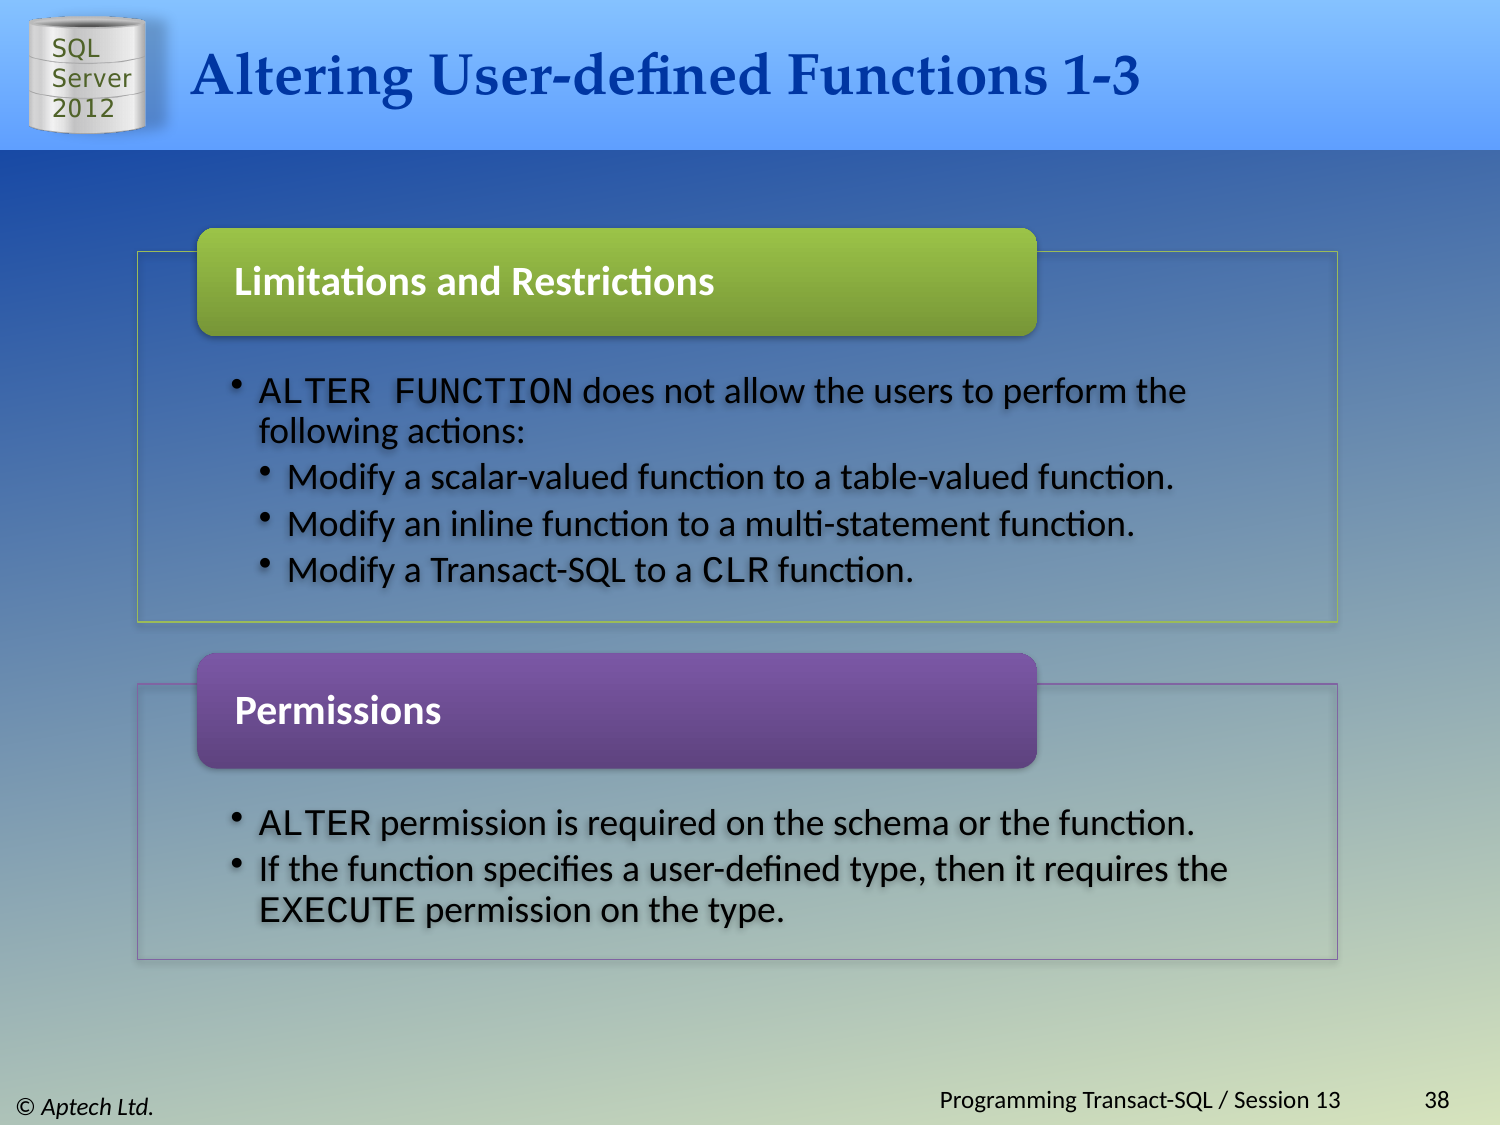

# Altering User-defined Functions 1-3
ALTER FUNCTION does not allow the users to perform the following actions:
Modify a scalar-valued function to a table-valued function.
Modify an inline function to a multi-statement function.
Modify a Transact-SQL to a CLR function.
Limitations and Restrictions
ALTER permission is required on the schema or the function.
If the function specifies a user-defined type, then it requires the EXECUTE permission on the type.
Permissions
Programming Transact-SQL / Session 13
38